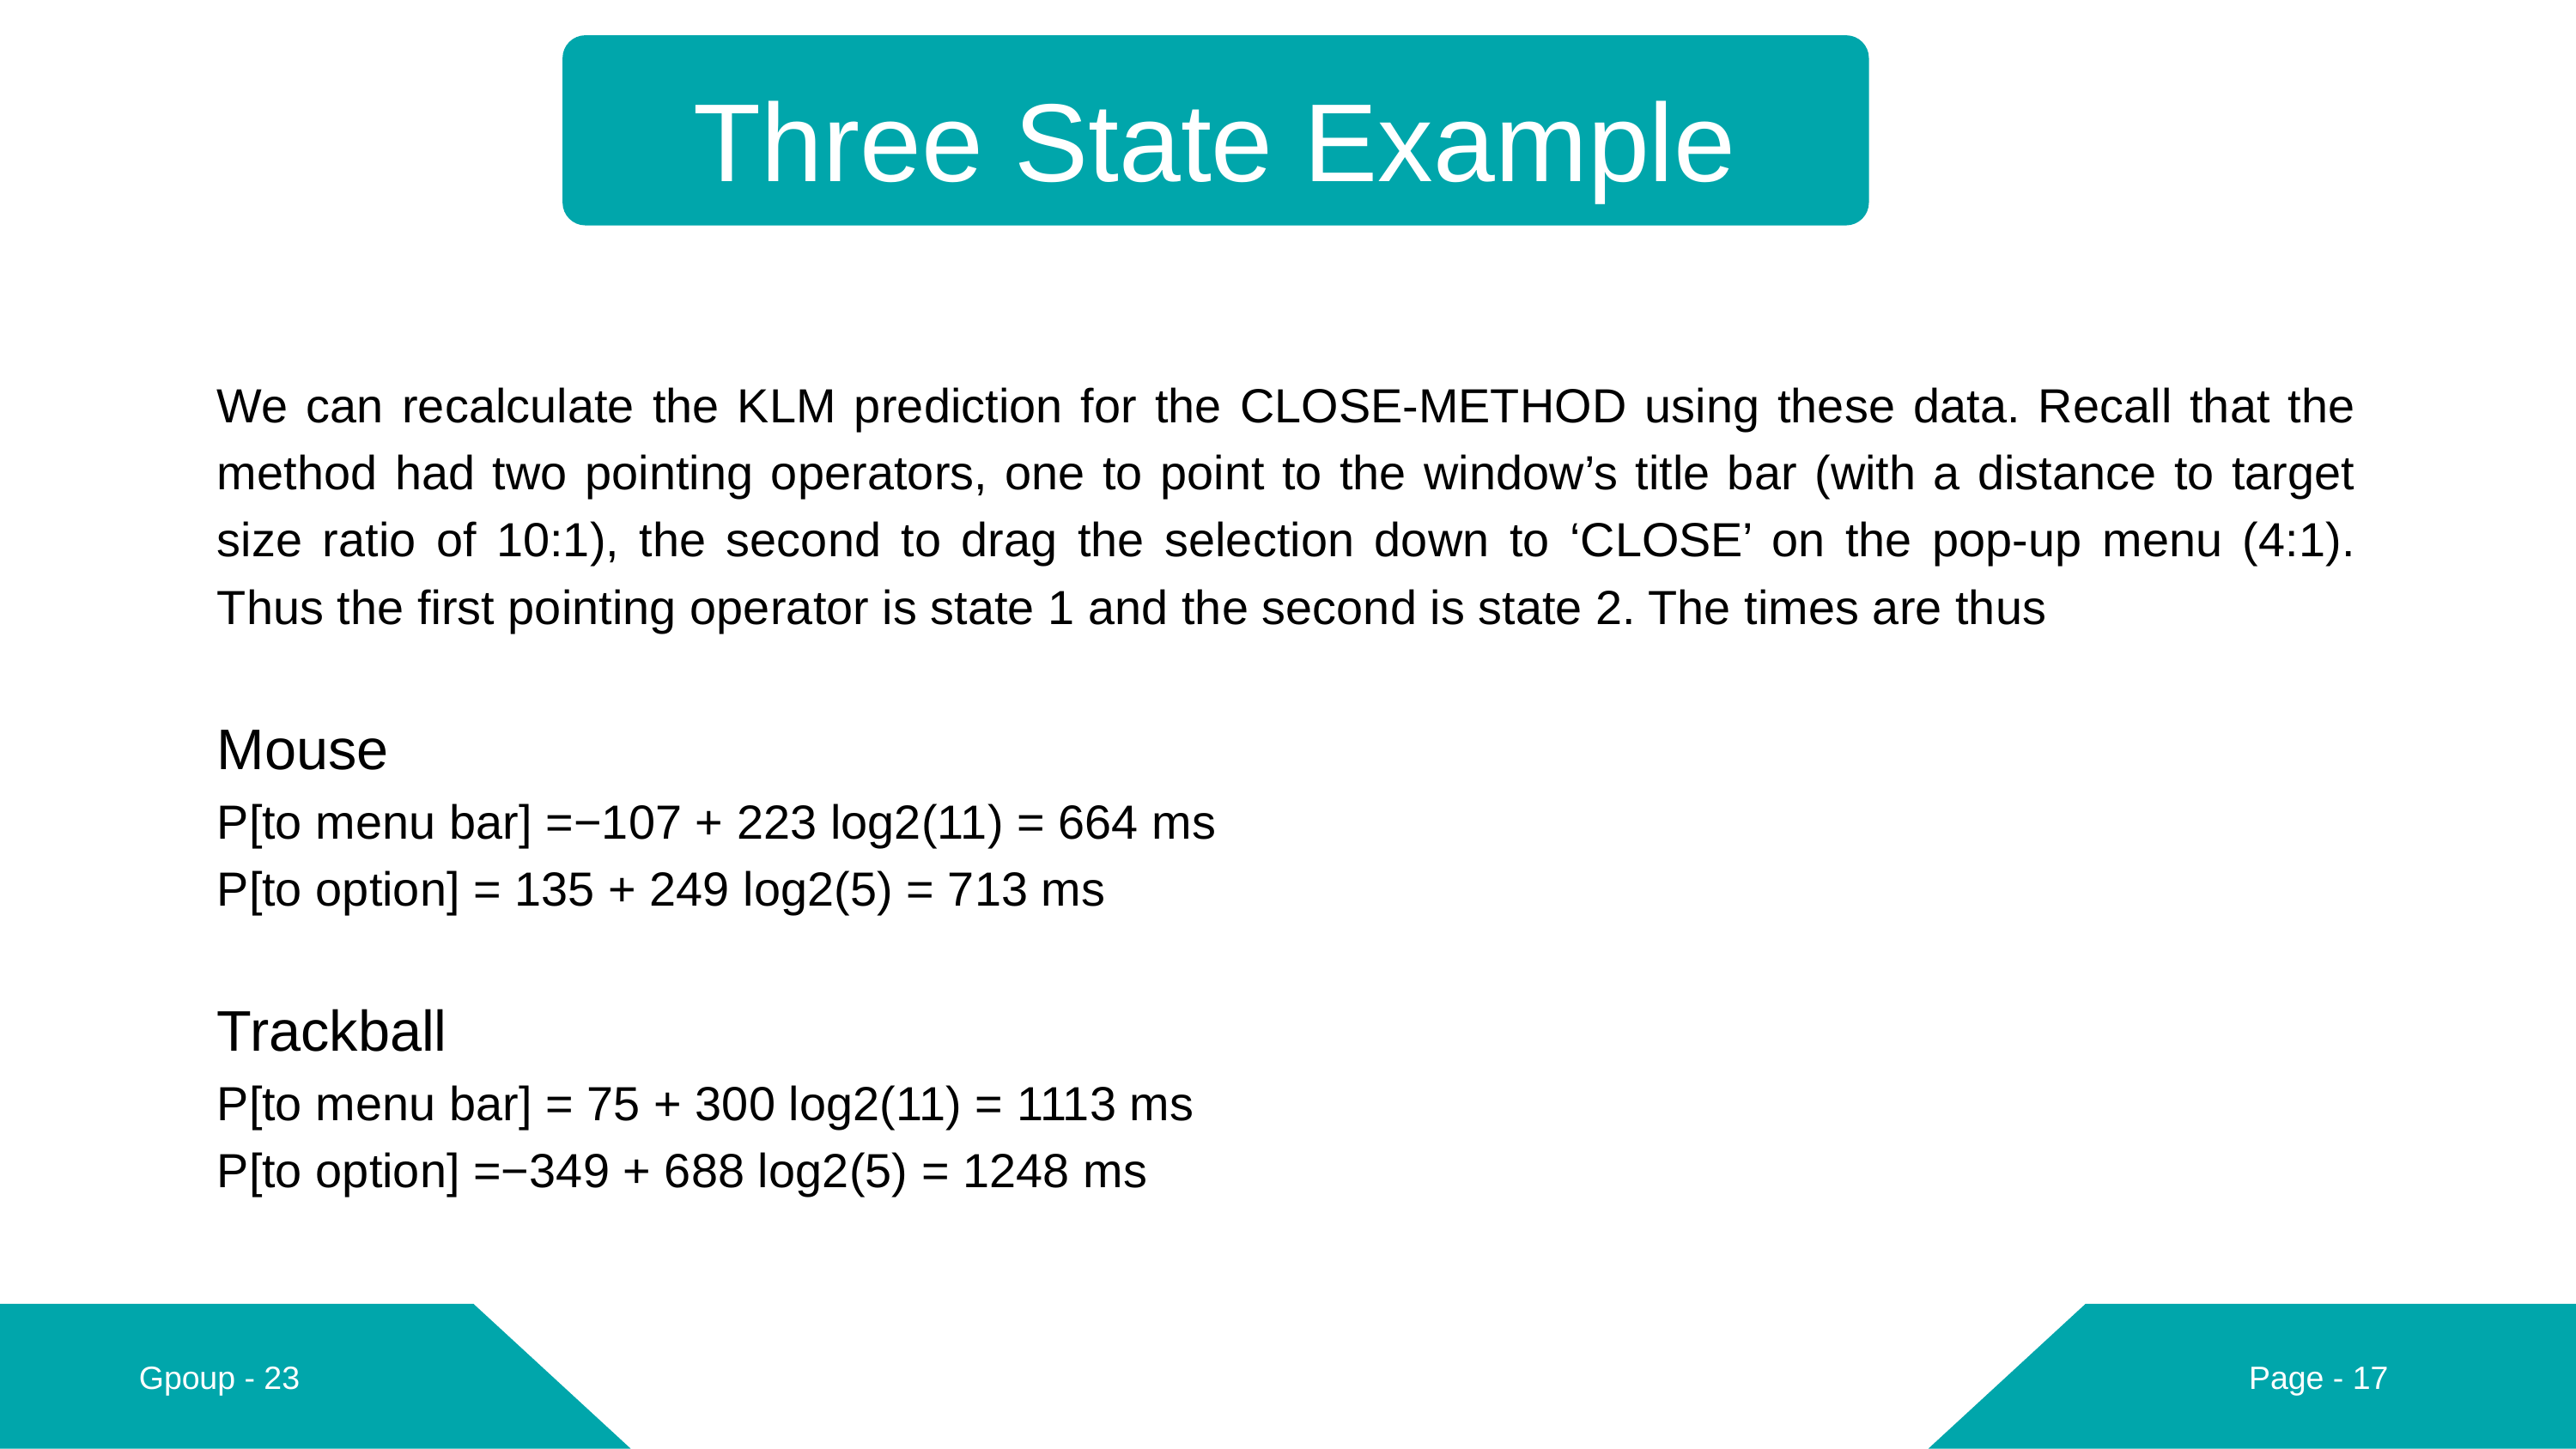

Three State Example
We can recalculate the KLM prediction for the CLOSE-METHOD using these data. Recall that the method had two pointing operators, one to point to the window’s title bar (with a distance to target size ratio of 10:1), the second to drag the selection down to ‘CLOSE’ on the pop-up menu (4:1). Thus the ﬁrst pointing operator is state 1 and the second is state 2. The times are thus

Mouse
P[to menu bar] =−107 + 223 log2(11) = 664 ms
P[to option] = 135 + 249 log2(5) = 713 ms

Trackball
P[to menu bar] = 75 + 300 log2(11) = 1113 ms
P[to option] =−349 + 688 log2(5) = 1248 ms

Gpoup - 23

Page - 17